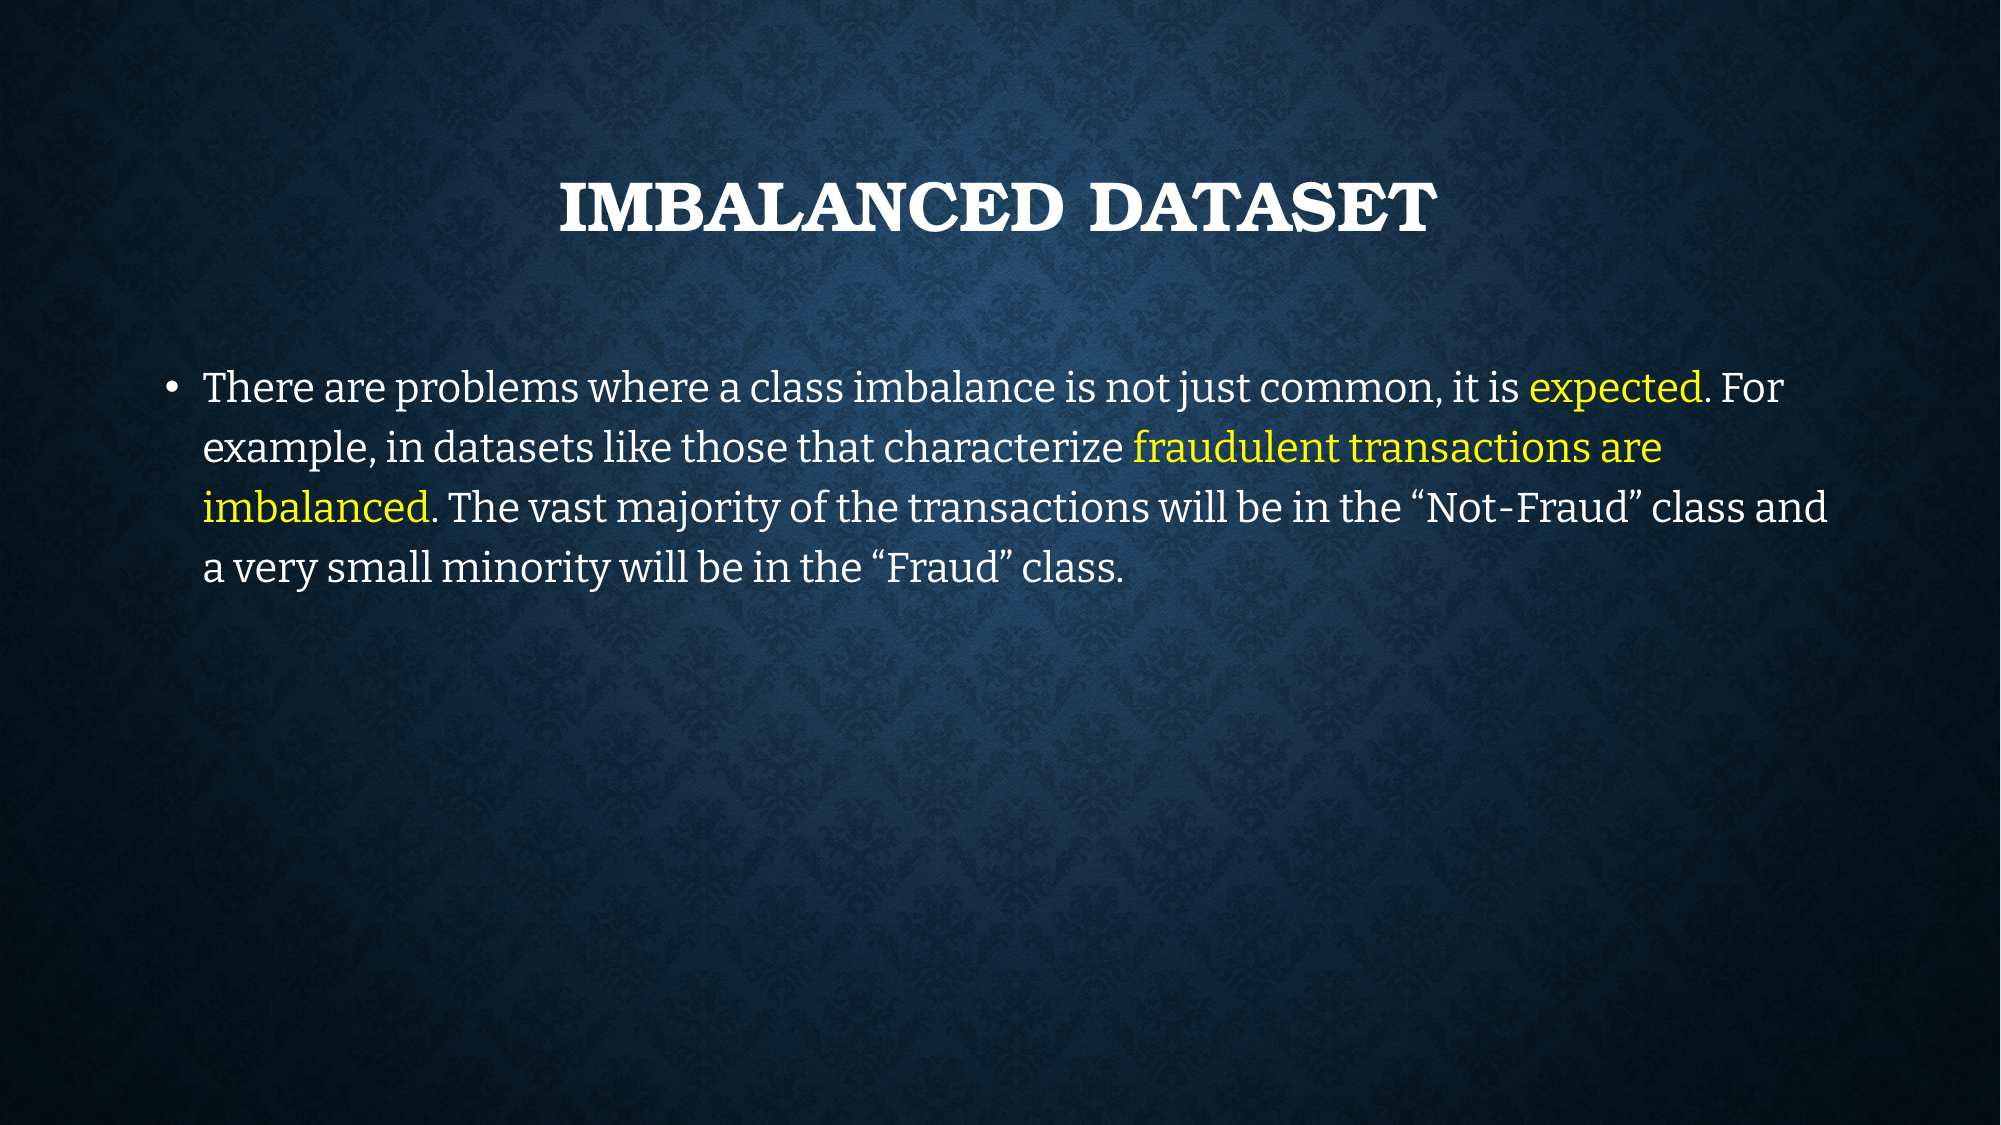

# Imbalanced Dataset
There are problems where a class imbalance is not just common, it is expected. For example, in datasets like those that characterize fraudulent transactions are imbalanced. The vast majority of the transactions will be in the “Not-Fraud” class and a very small minority will be in the “Fraud” class.